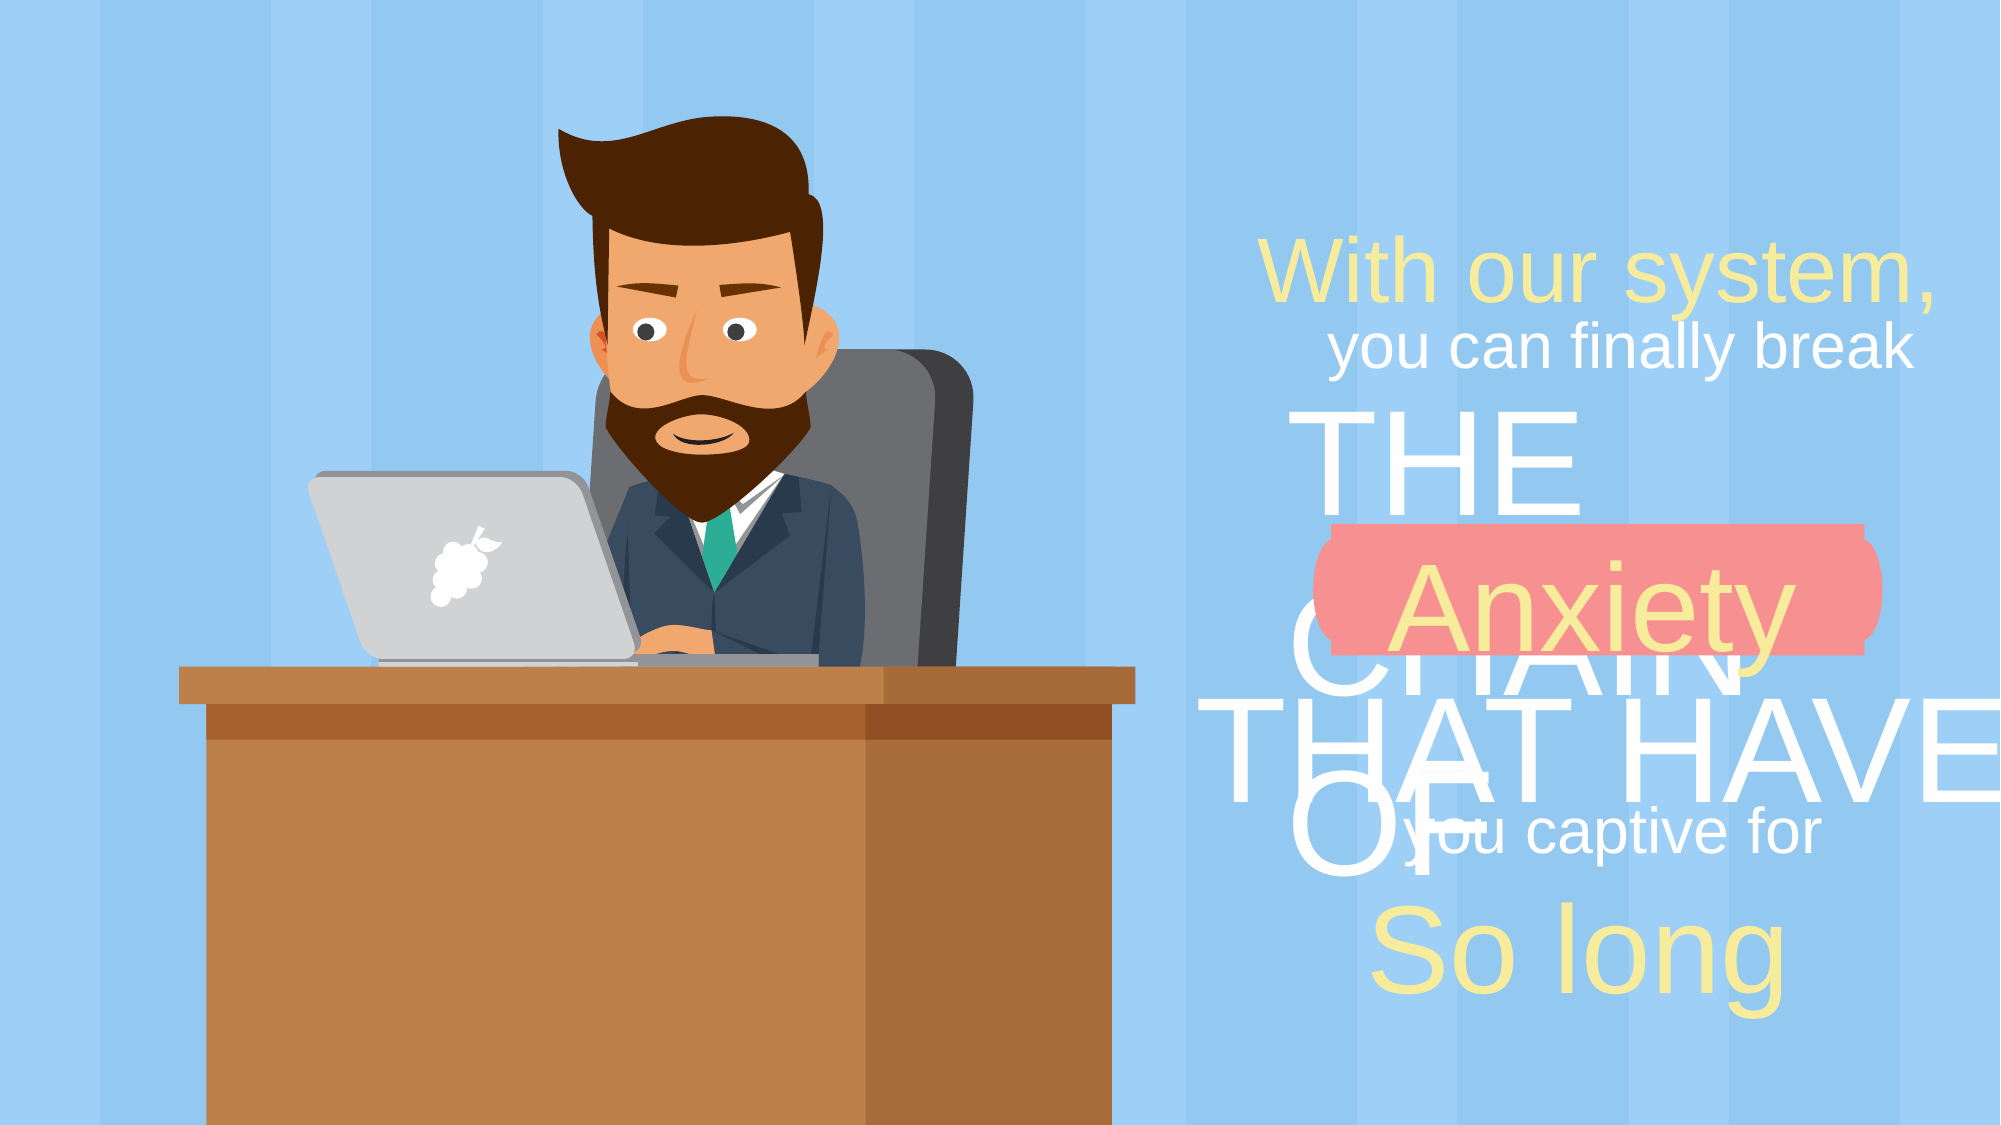

TIMER

With our system,
you can finally break

THE CHAIN OF
Anxiety

THAT HAVE
you captive for
So long